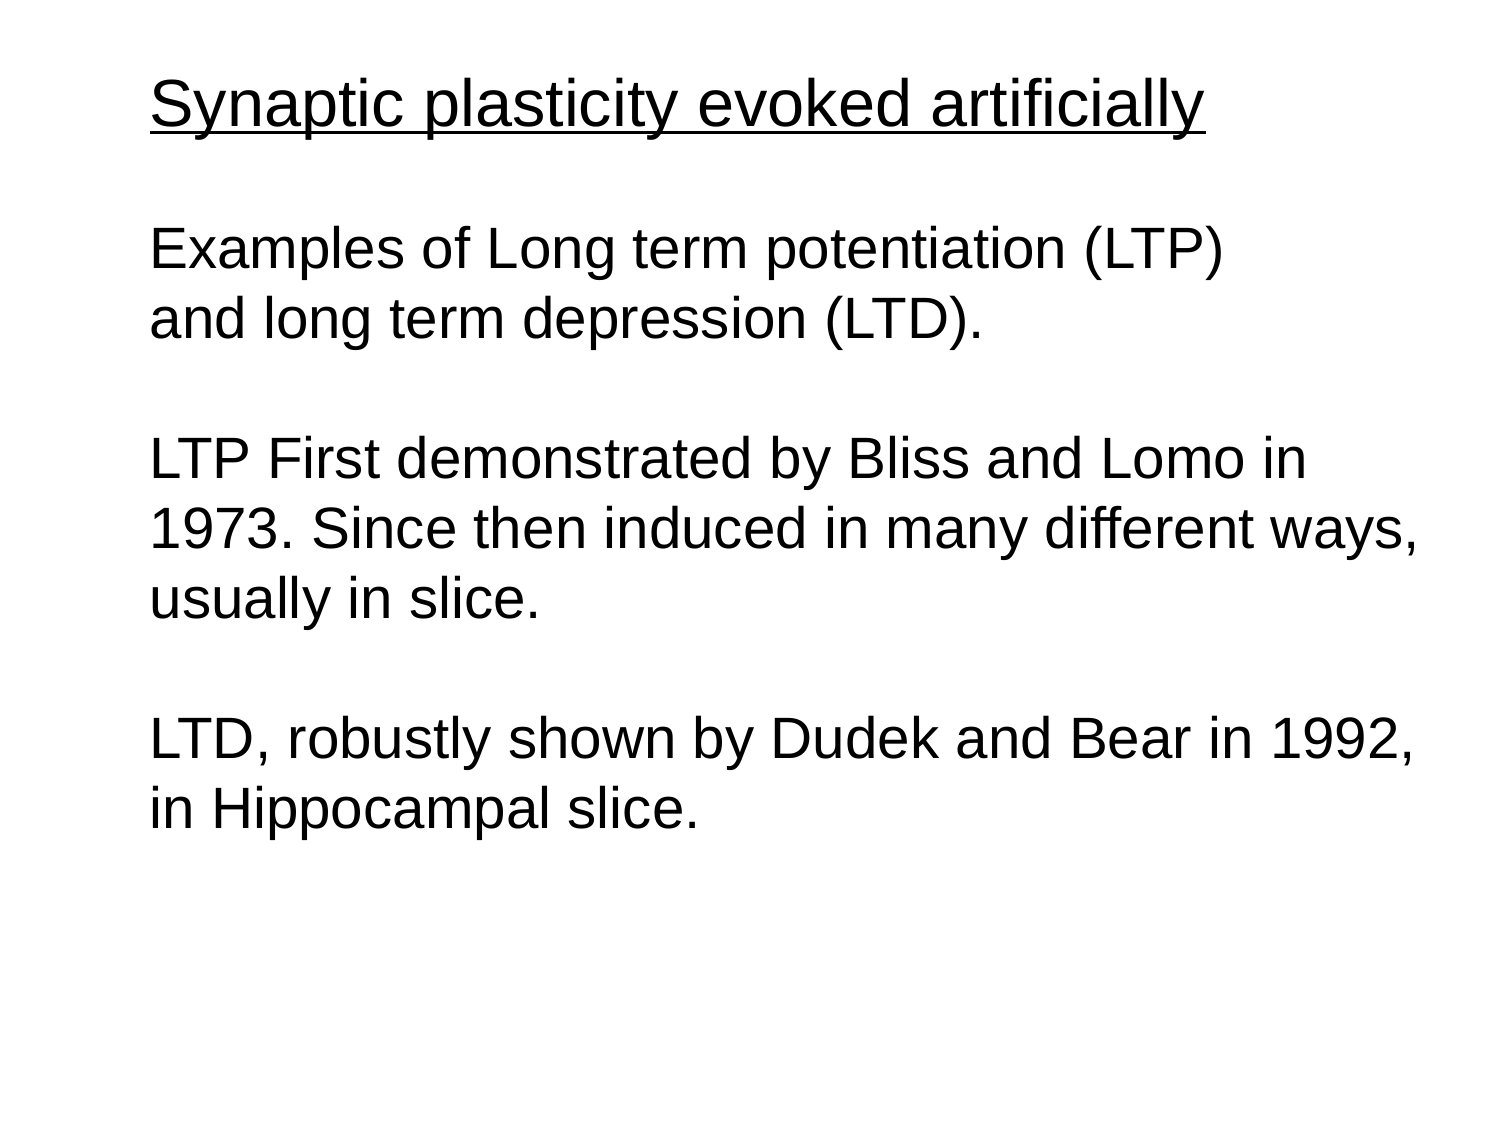

Synaptic plasticity evoked artificially

Examples of Long term potentiation (LTP)
and long term depression (LTD).

LTP First demonstrated by Bliss and Lomo in 1973. Since then induced in many different ways, usually in slice.

LTD, robustly shown by Dudek and Bear in 1992, in Hippocampal slice.